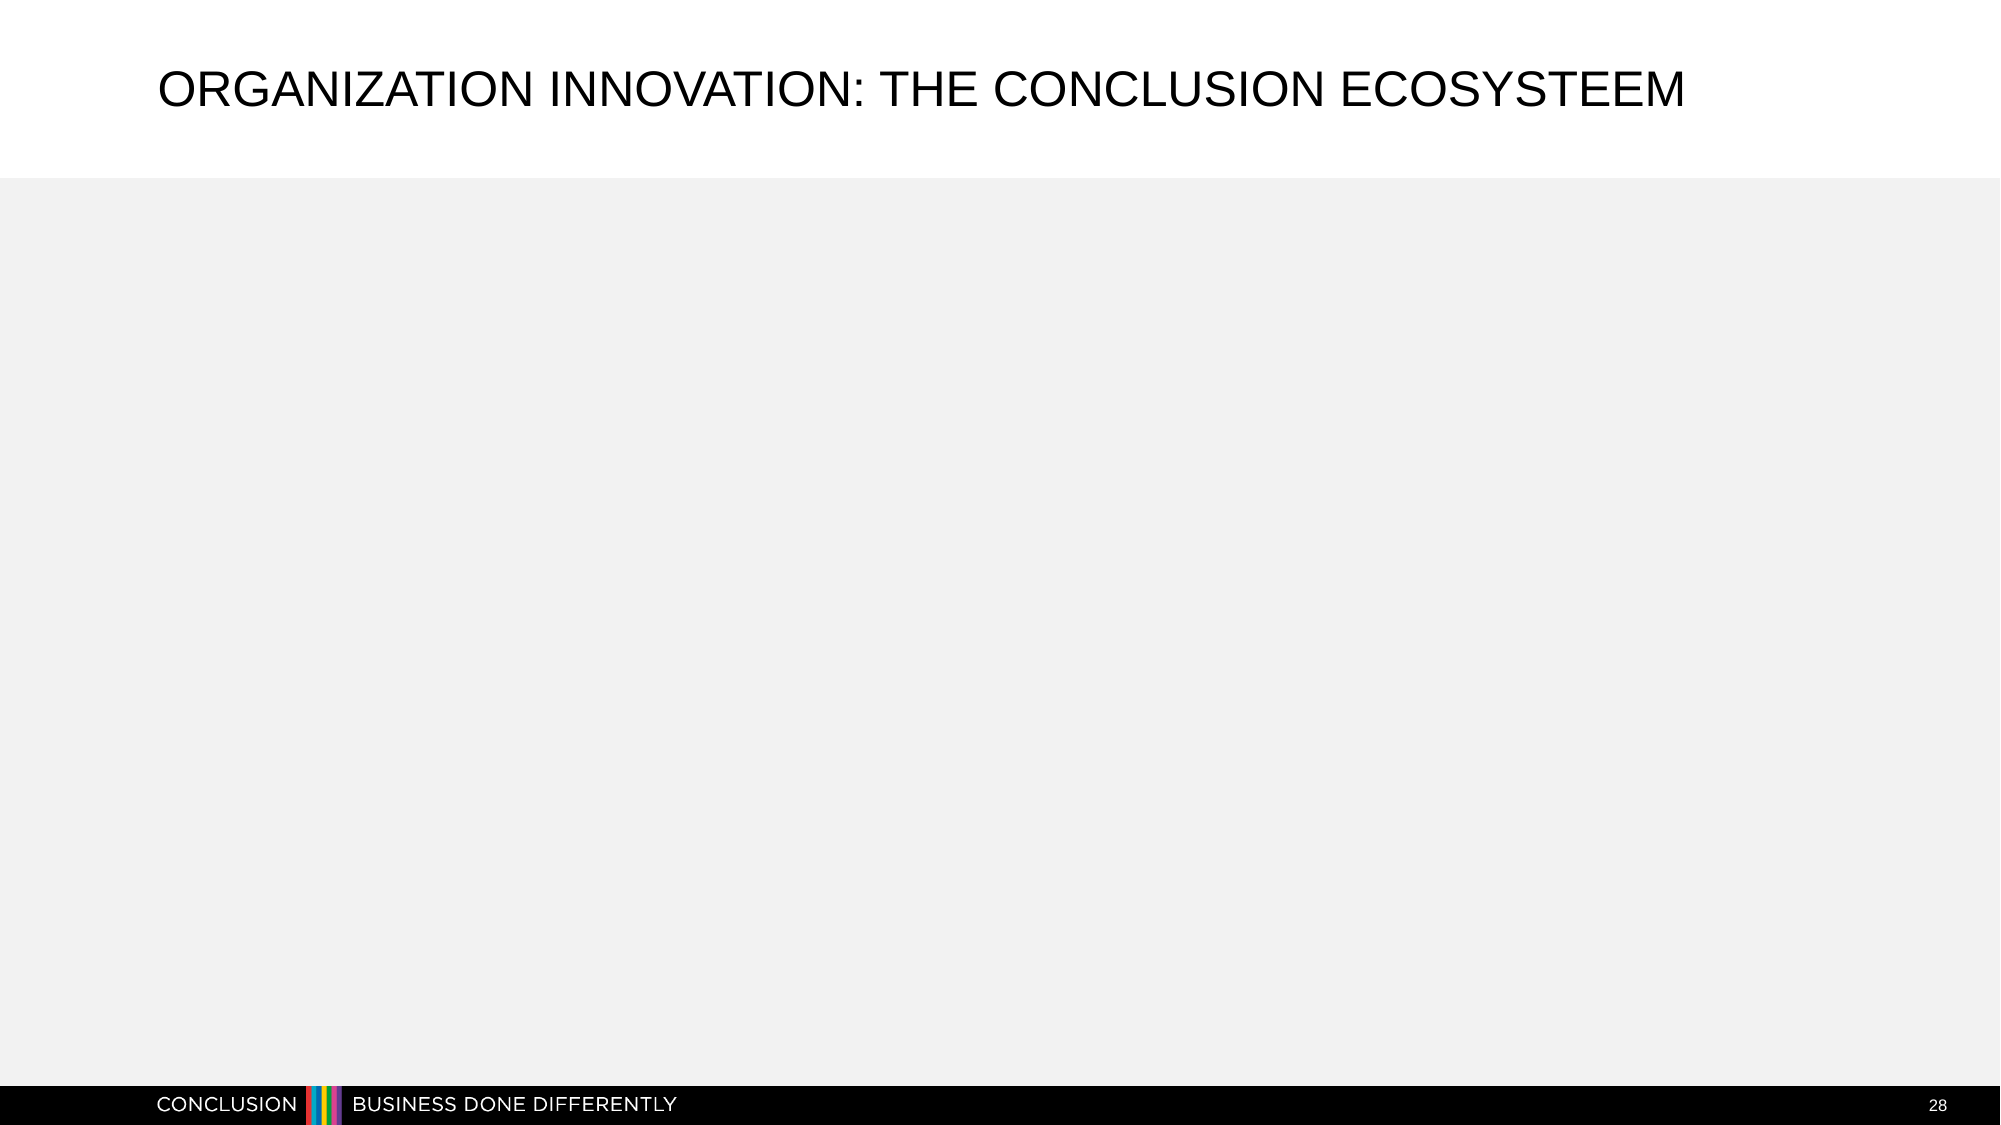

Organization innovation: The Conclusion Ecosysteem
#

28